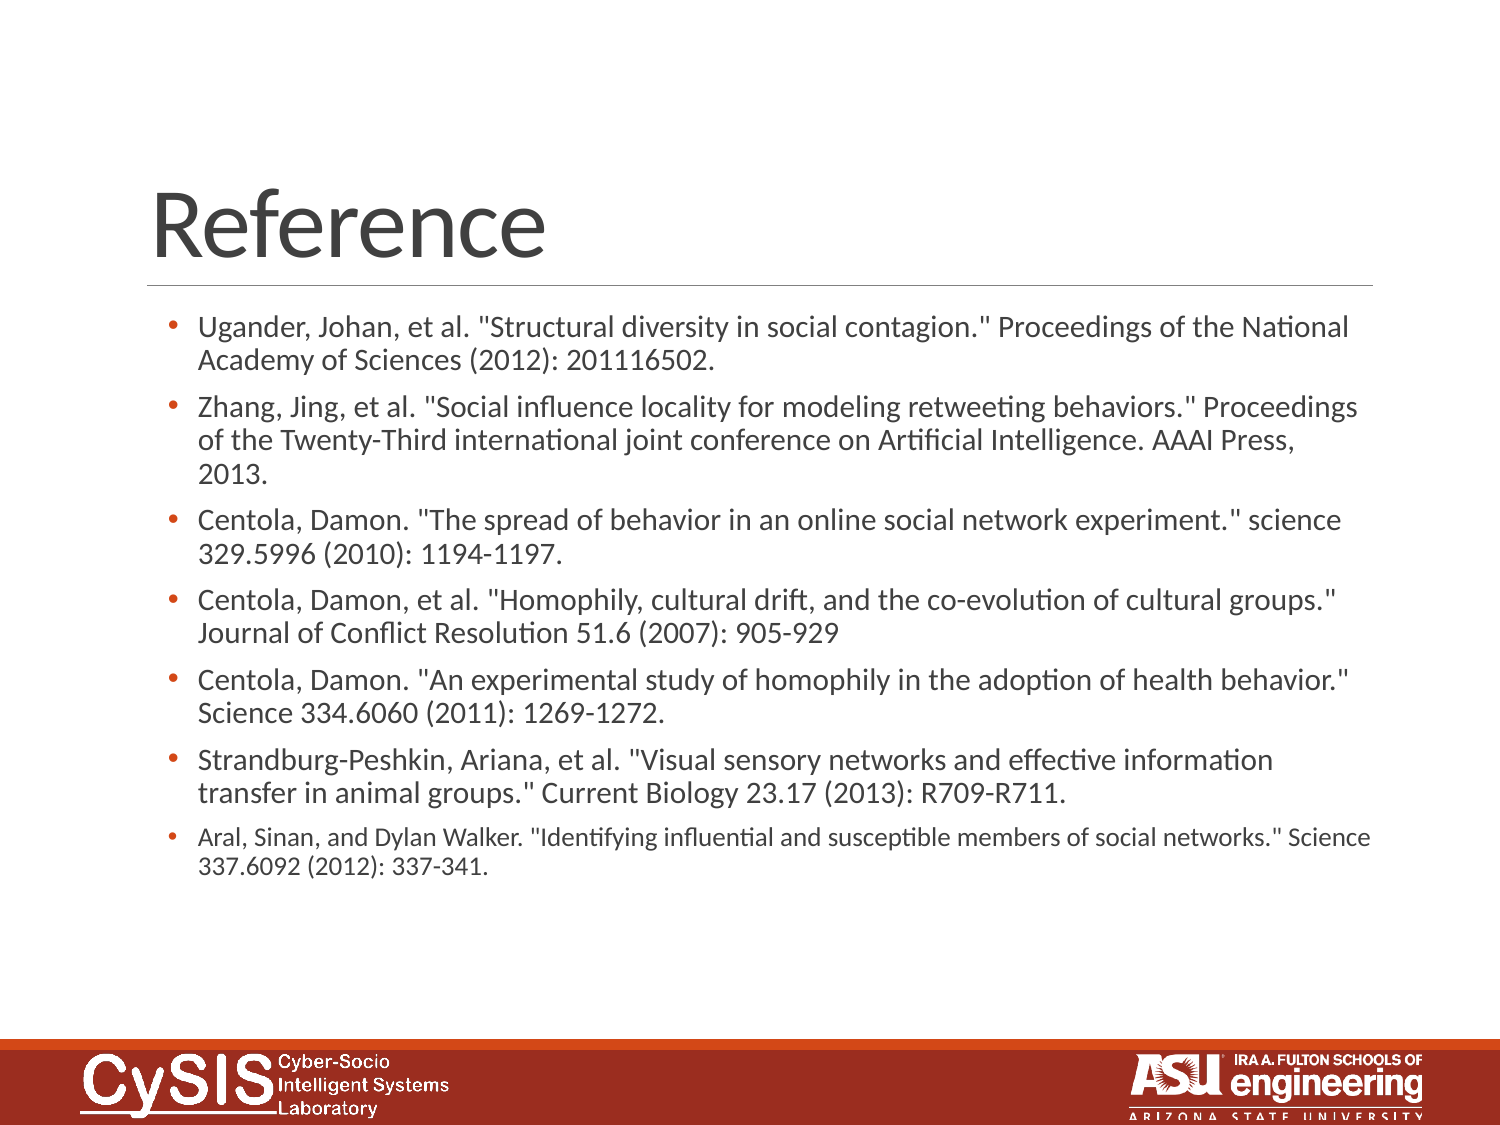

# Reference
Ugander, Johan, et al. "Structural diversity in social contagion." Proceedings of the National Academy of Sciences (2012): 201116502.
Zhang, Jing, et al. "Social influence locality for modeling retweeting behaviors." Proceedings of the Twenty-Third international joint conference on Artificial Intelligence. AAAI Press, 2013.
Centola, Damon. "The spread of behavior in an online social network experiment." science 329.5996 (2010): 1194-1197.
Centola, Damon, et al. "Homophily, cultural drift, and the co-evolution of cultural groups." Journal of Conflict Resolution 51.6 (2007): 905-929
Centola, Damon. "An experimental study of homophily in the adoption of health behavior." Science 334.6060 (2011): 1269-1272.
Strandburg-Peshkin, Ariana, et al. "Visual sensory networks and effective information transfer in animal groups." Current Biology 23.17 (2013): R709-R711.
Aral, Sinan, and Dylan Walker. "Identifying influential and susceptible members of social networks." Science 337.6092 (2012): 337-341.